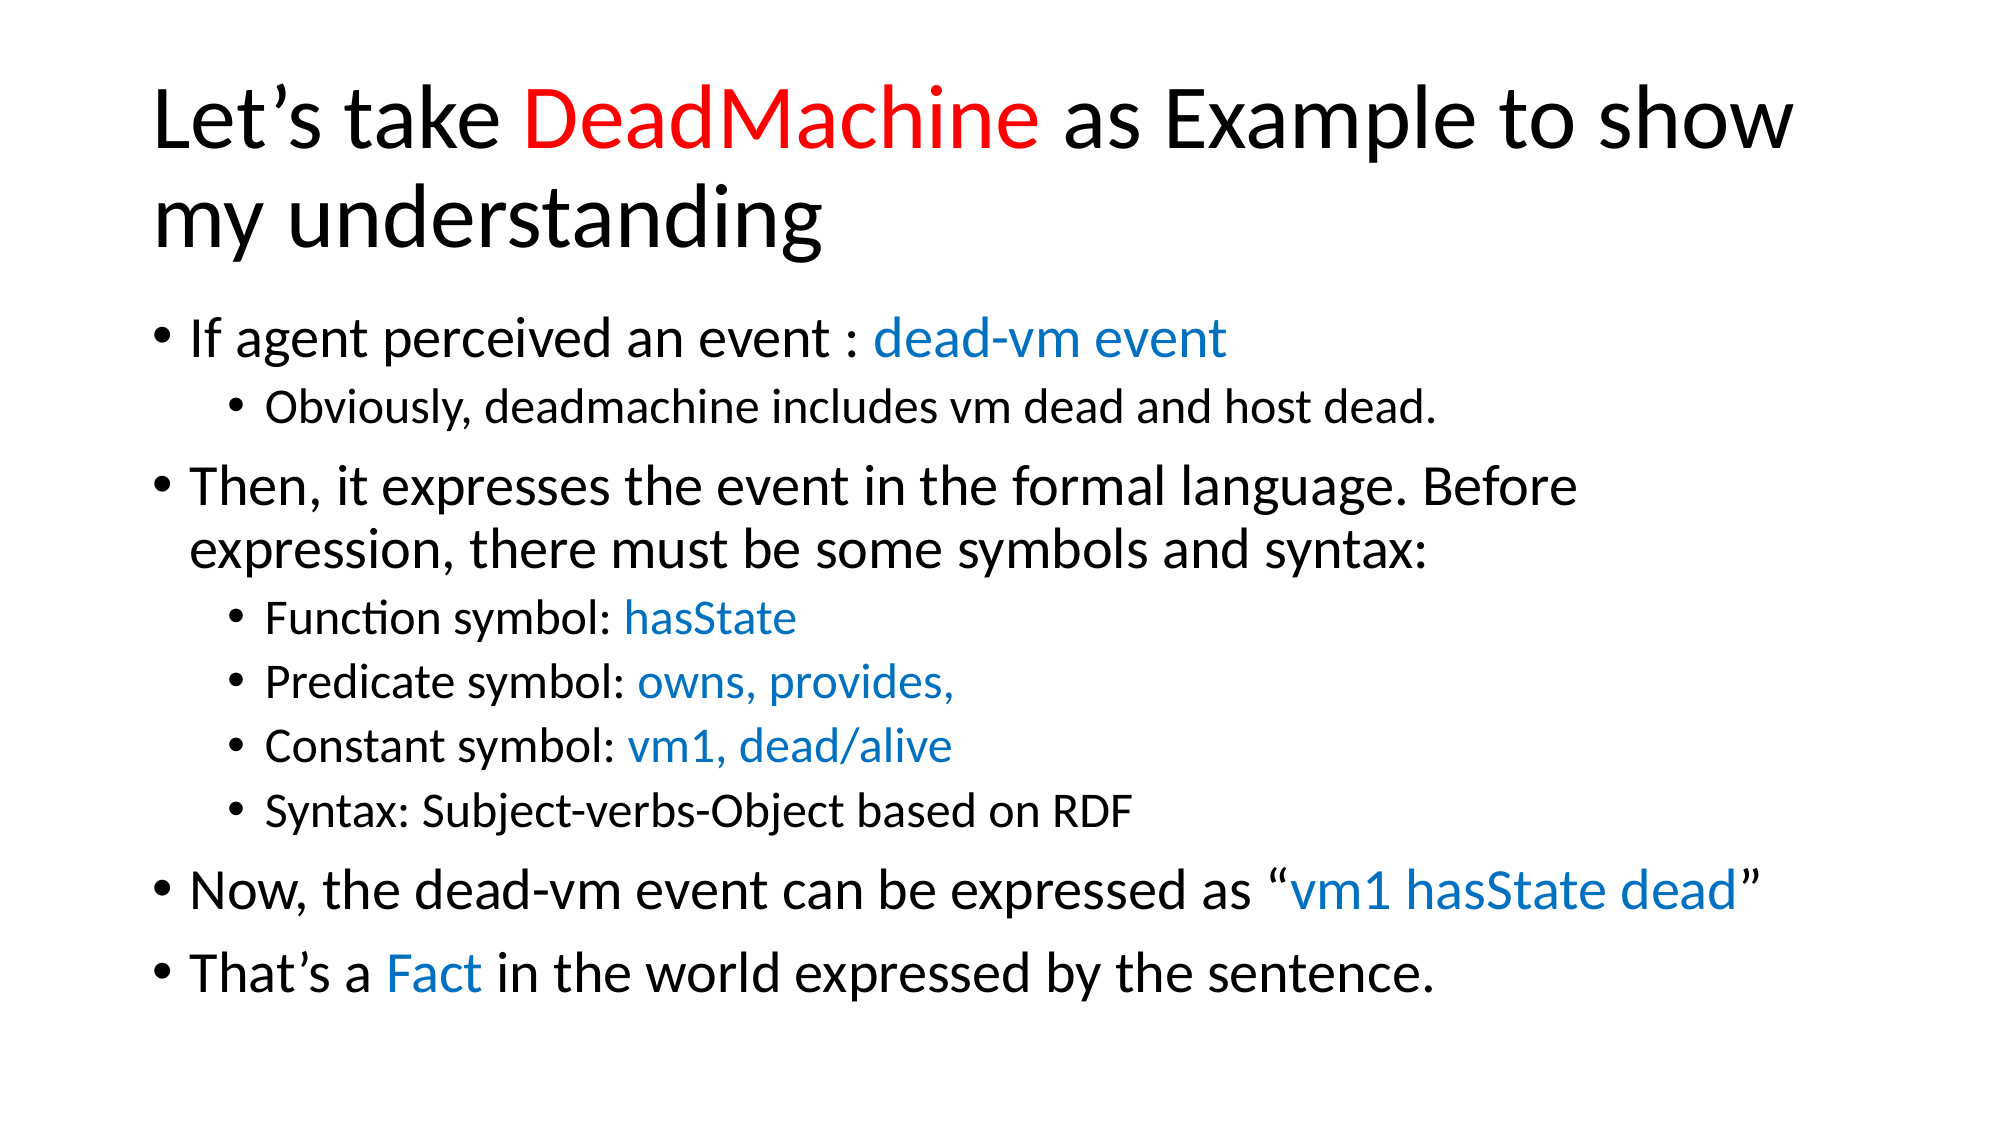

# Let’s take DeadMachine as Example to show my understanding
If agent perceived an event : dead-vm event
Obviously, deadmachine includes vm dead and host dead.
Then, it expresses the event in the formal language. Before expression, there must be some symbols and syntax:
Function symbol: hasState
Predicate symbol: owns, provides,
Constant symbol: vm1, dead/alive
Syntax: Subject-verbs-Object based on RDF
Now, the dead-vm event can be expressed as “vm1 hasState dead”
That’s a Fact in the world expressed by the sentence.